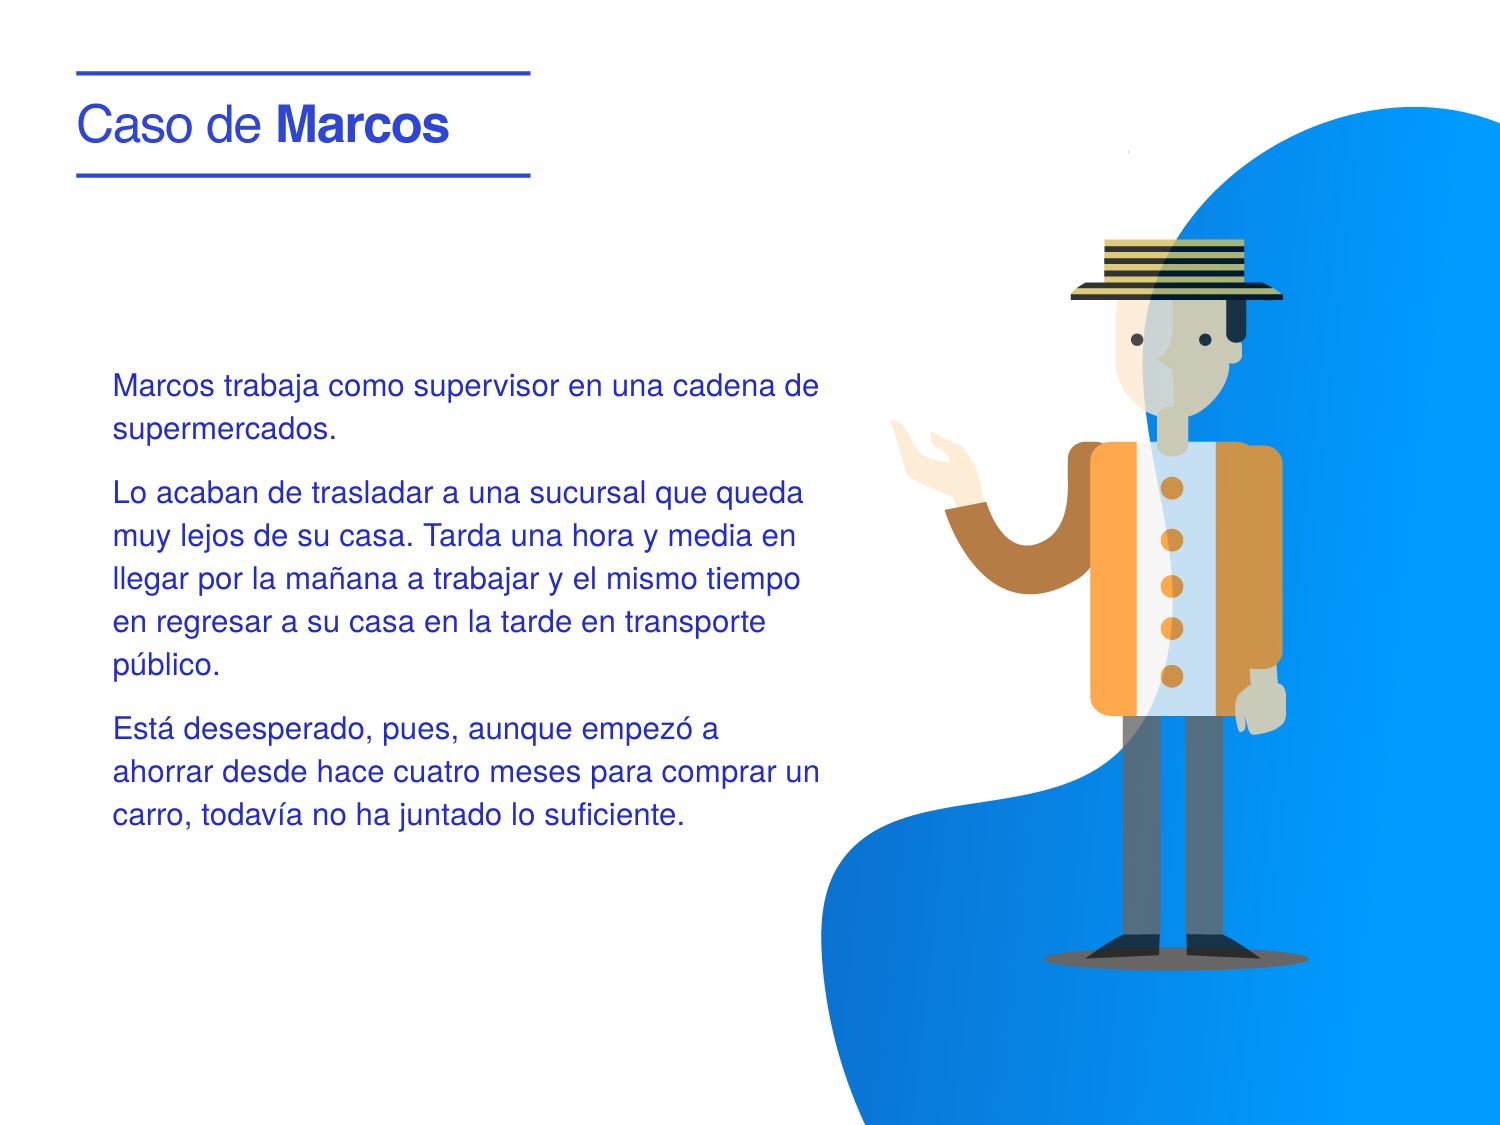

Marcos trabaja como supervisor en una cadena de supermercados.
Lo acaban de trasladar a una sucursal que queda muy lejos de su casa. Tarda una hora y media en llegar por la mañana a trabajar y el mismo tiempo en regresar a su casa en la tarde en transporte público.
Está desesperado, pues, aunque empezó a ahorrar desde hace cuatro meses para comprar un carro, todavía no ha juntado lo suficiente.